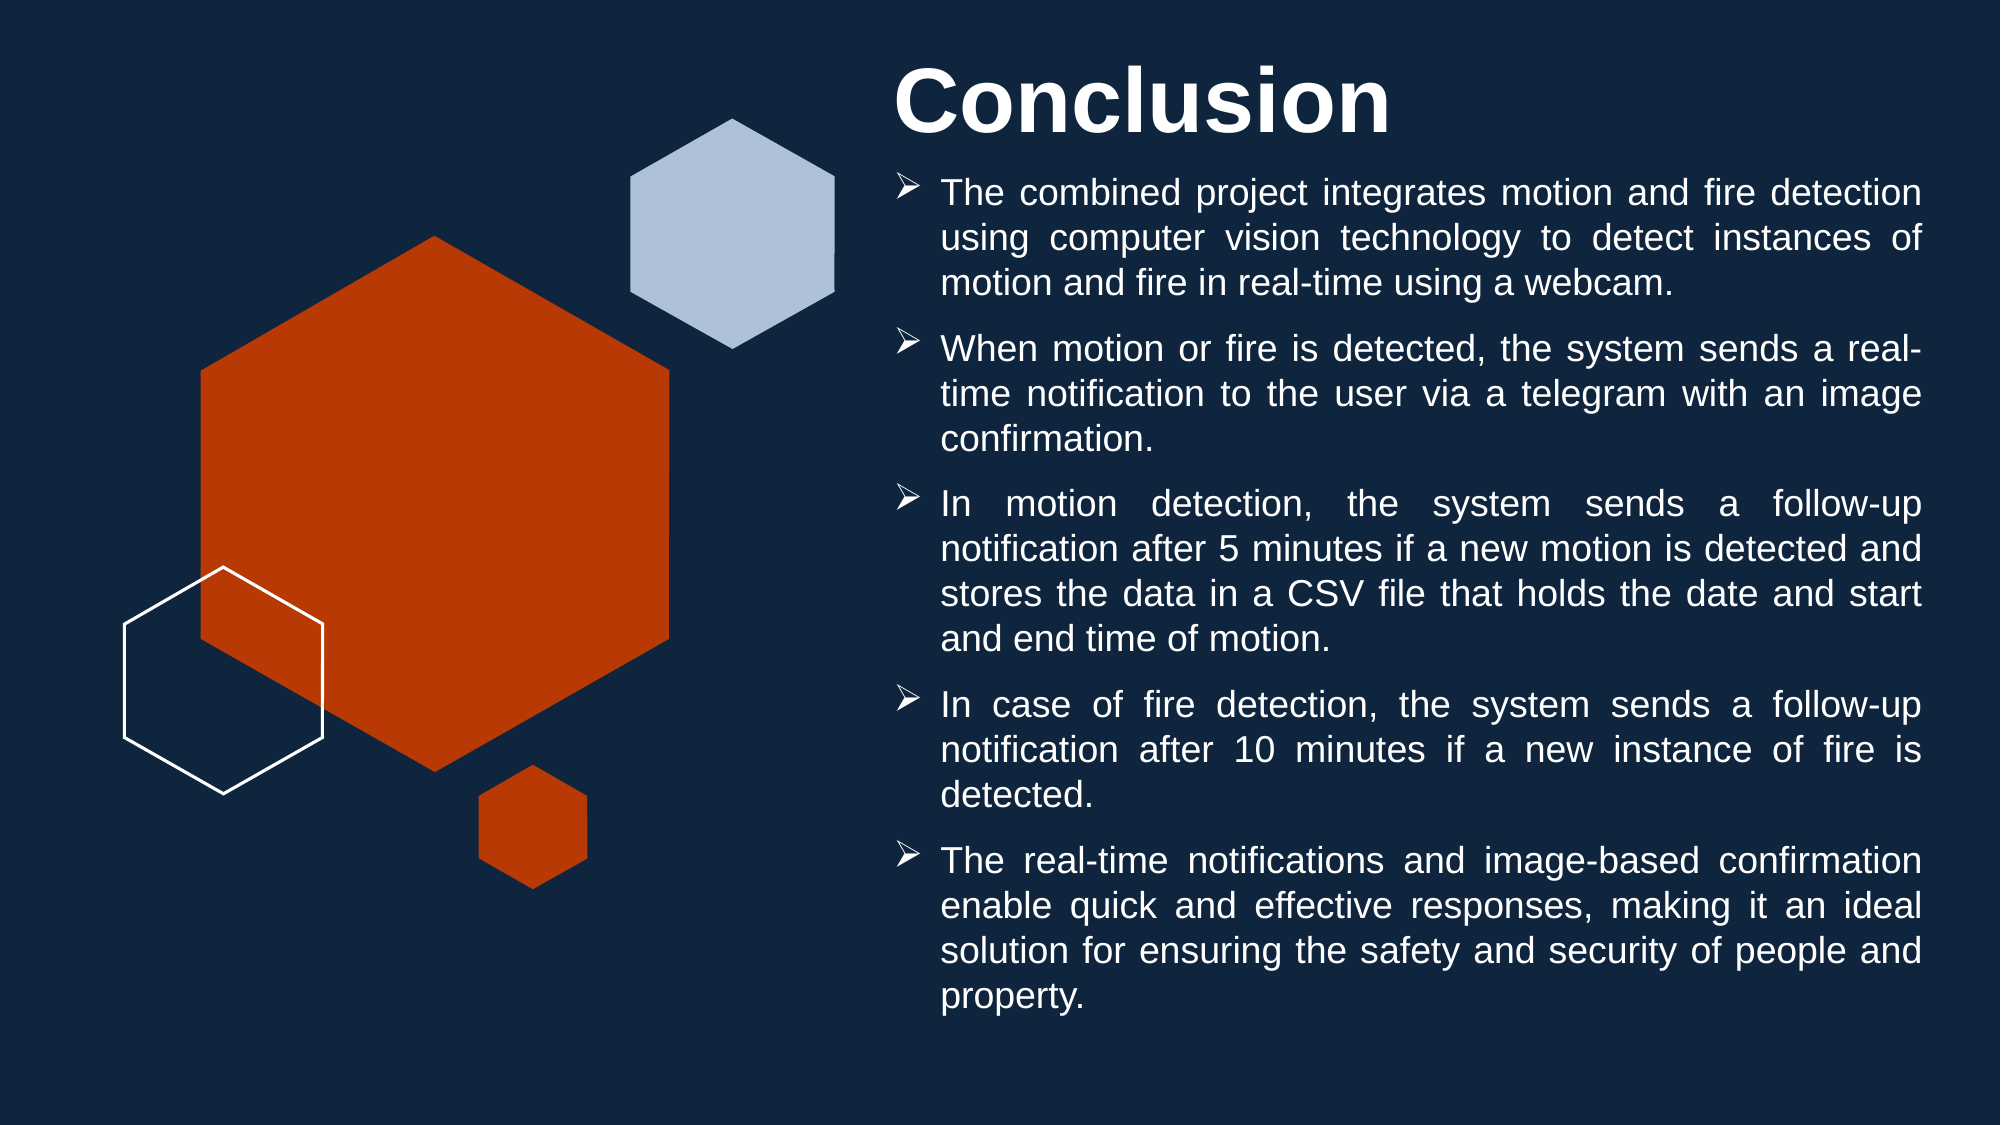

# Conclusion
The combined project integrates motion and fire detection using computer vision technology to detect instances of motion and fire in real-time using a webcam.
When motion or fire is detected, the system sends a real-time notification to the user via a telegram with an image confirmation.
In motion detection, the system sends a follow-up notification after 5 minutes if a new motion is detected and stores the data in a CSV file that holds the date and start and end time of motion.
In case of fire detection, the system sends a follow-up notification after 10 minutes if a new instance of fire is detected.
The real-time notifications and image-based confirmation enable quick and effective responses, making it an ideal solution for ensuring the safety and security of people and property.